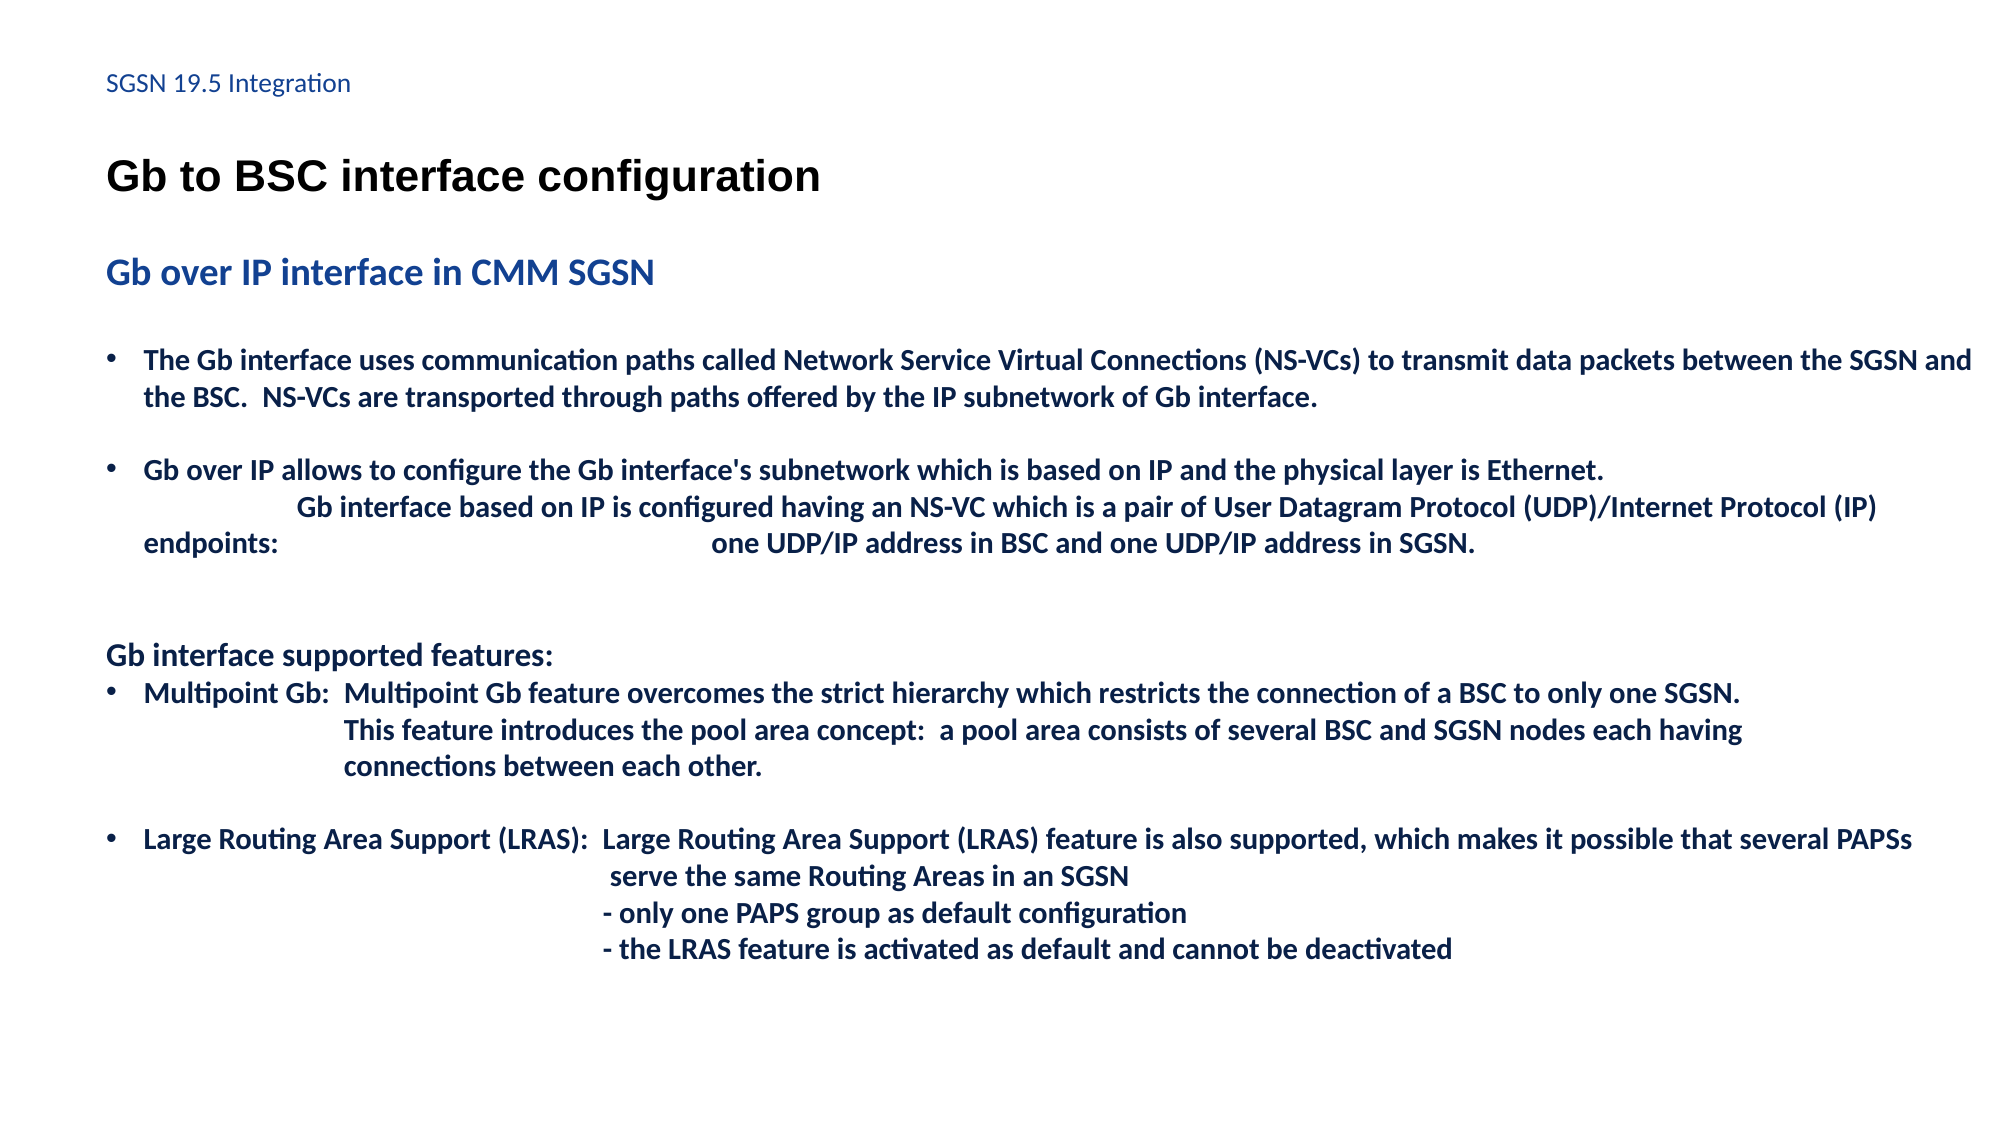

# SGSN 19.5 Integration
Gb to BSC interface configuration

Gb over IP interface in CMM SGSN

The Gb interface uses communication paths called Network Service Virtual Connections (NS-VCs) to transmit data packets between the SGSN and the BSC.  NS-VCs are transported through paths offered by the IP subnetwork of Gb interface.

Gb over IP allows to configure the Gb interface's subnetwork which is based on IP and the physical layer is Ethernet.                                                                             Gb interface based on IP is configured having an NS-VC which is a pair of User Datagram Protocol (UDP)/Internet Protocol (IP) endpoints:                                                              one UDP/IP address in BSC and one UDP/IP address in SGSN.

Gb interface supported features:
Multipoint Gb:  Multipoint Gb feature overcomes the strict hierarchy which restricts the connection of a BSC to only one SGSN.
                                  This feature introduces the pool area concept:  a pool area consists of several BSC and SGSN nodes each having
                                  connections between each other.

Large Routing Area Support (LRAS):  Large Routing Area Support (LRAS) feature is also supported, which makes it possible that several PAPSs
                                                                        serve the same Routing Areas in an SGSN
                                                                       - only one PAPS group as default configuration
                                                                       - the LRAS feature is activated as default and cannot be deactivated